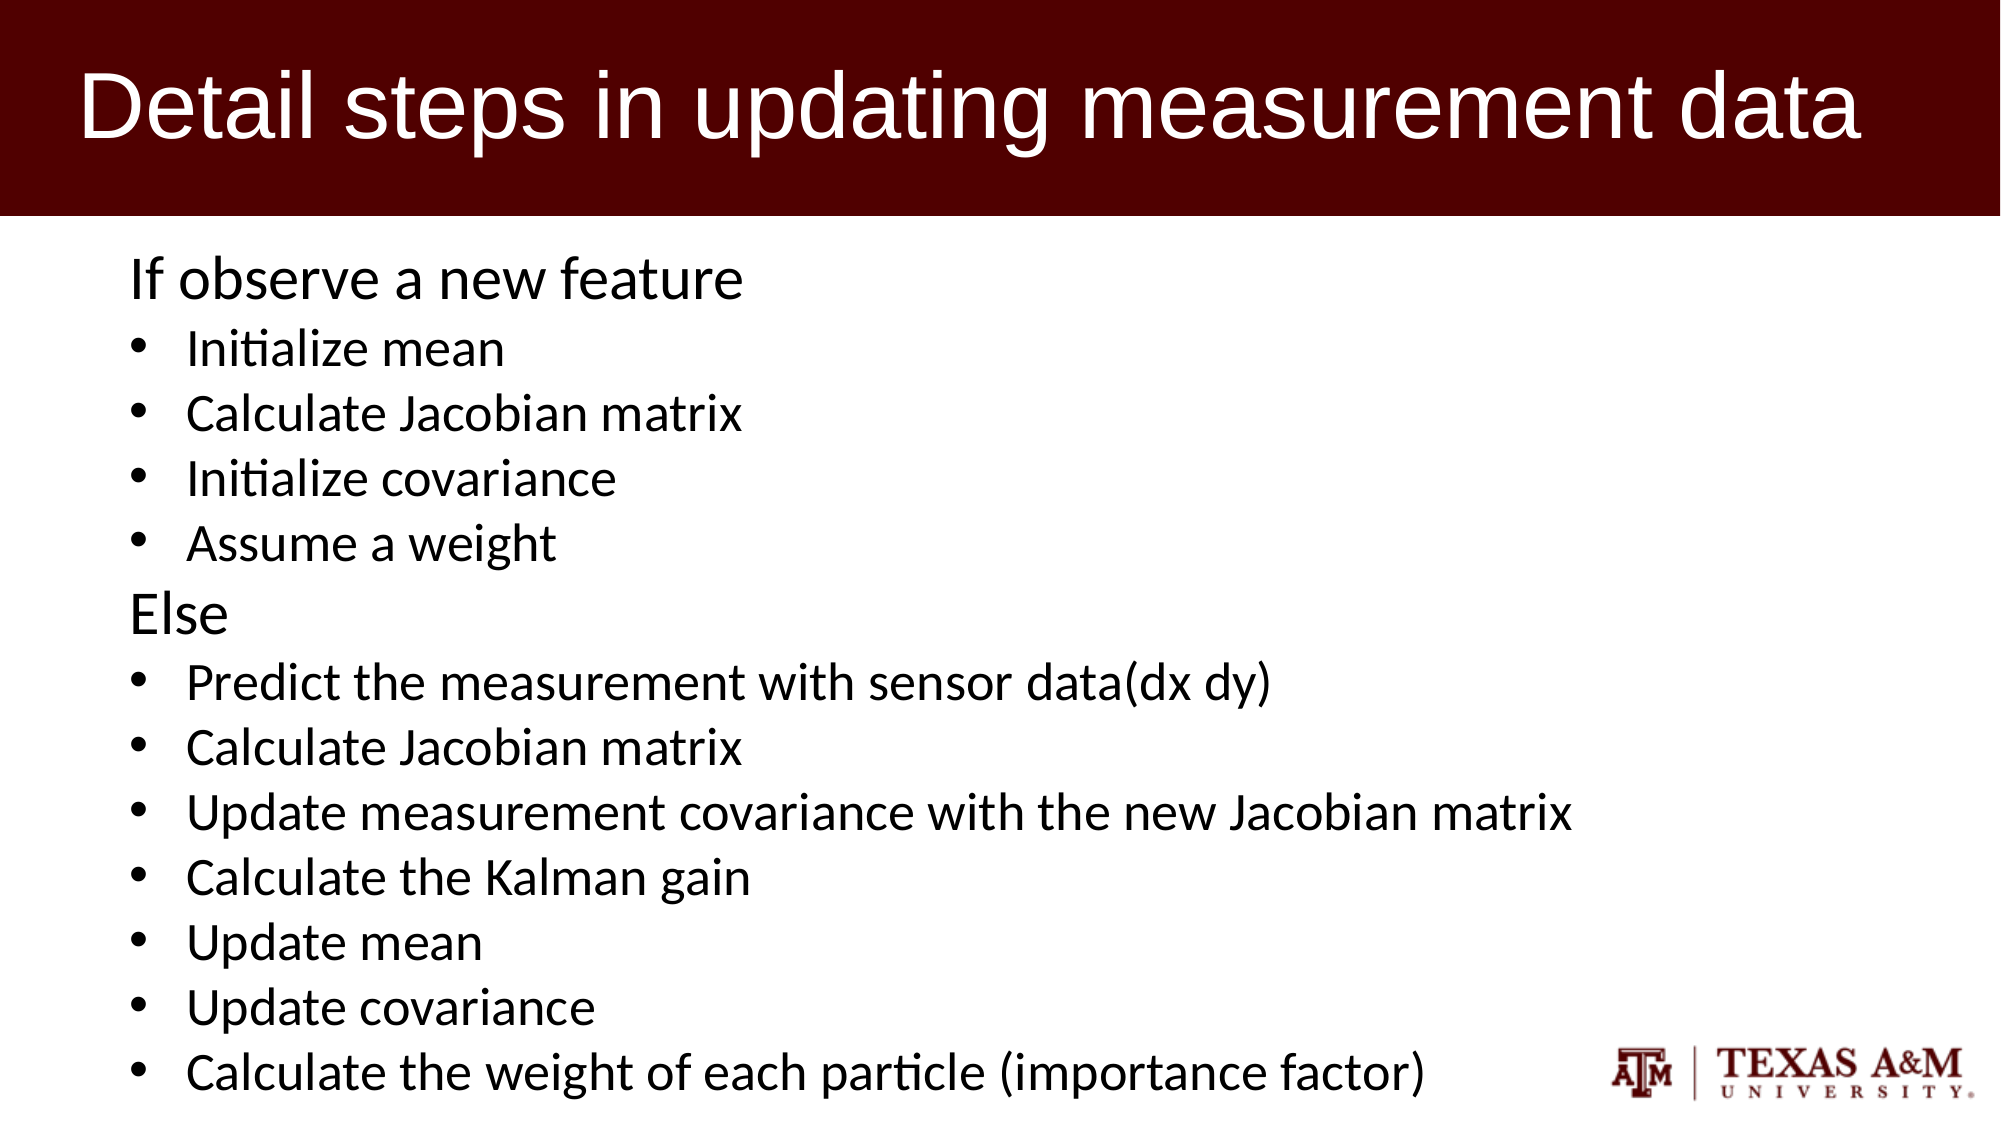

# Detail steps in updating measurement data
If observe a new feature
Initialize mean
Calculate Jacobian matrix
Initialize covariance
Assume a weight
Else
Predict the measurement with sensor data(dx dy)
Calculate Jacobian matrix
Update measurement covariance with the new Jacobian matrix
Calculate the Kalman gain
Update mean
Update covariance
Calculate the weight of each particle (importance factor)